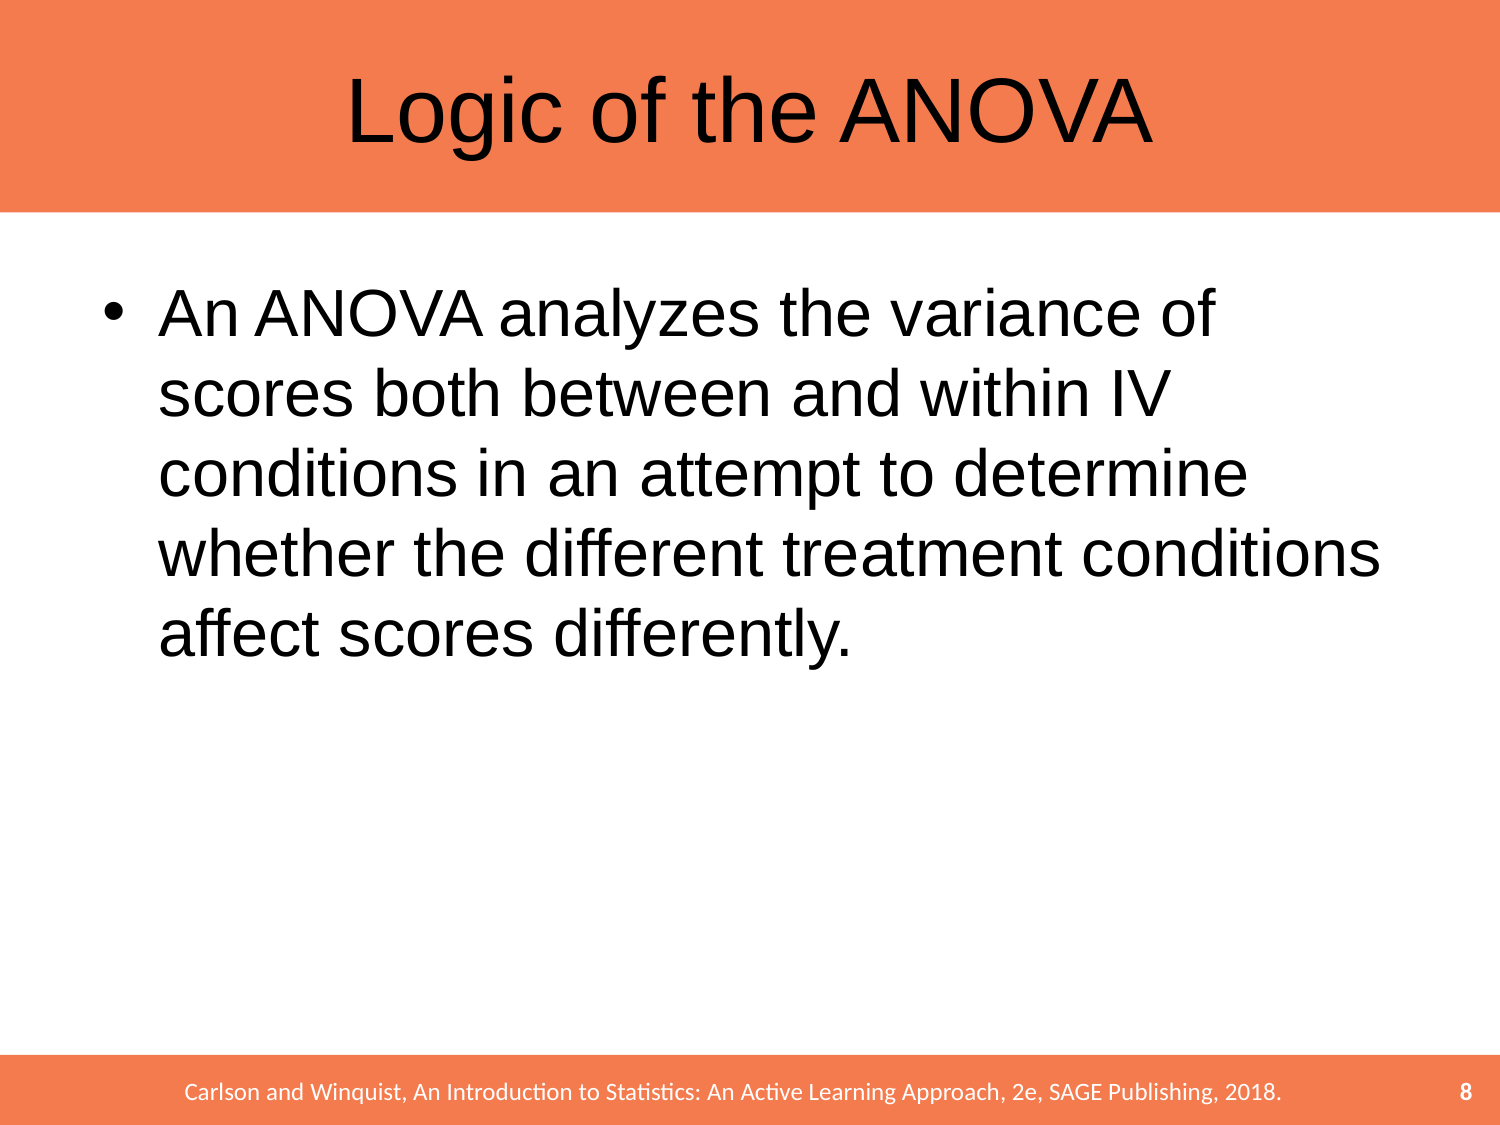

# Logic of the ANOVA
An ANOVA analyzes the variance of scores both between and within IV conditions in an attempt to determine whether the different treatment conditions affect scores differently.
8
Carlson and Winquist, An Introduction to Statistics: An Active Learning Approach, 2e, SAGE Publishing, 2018.